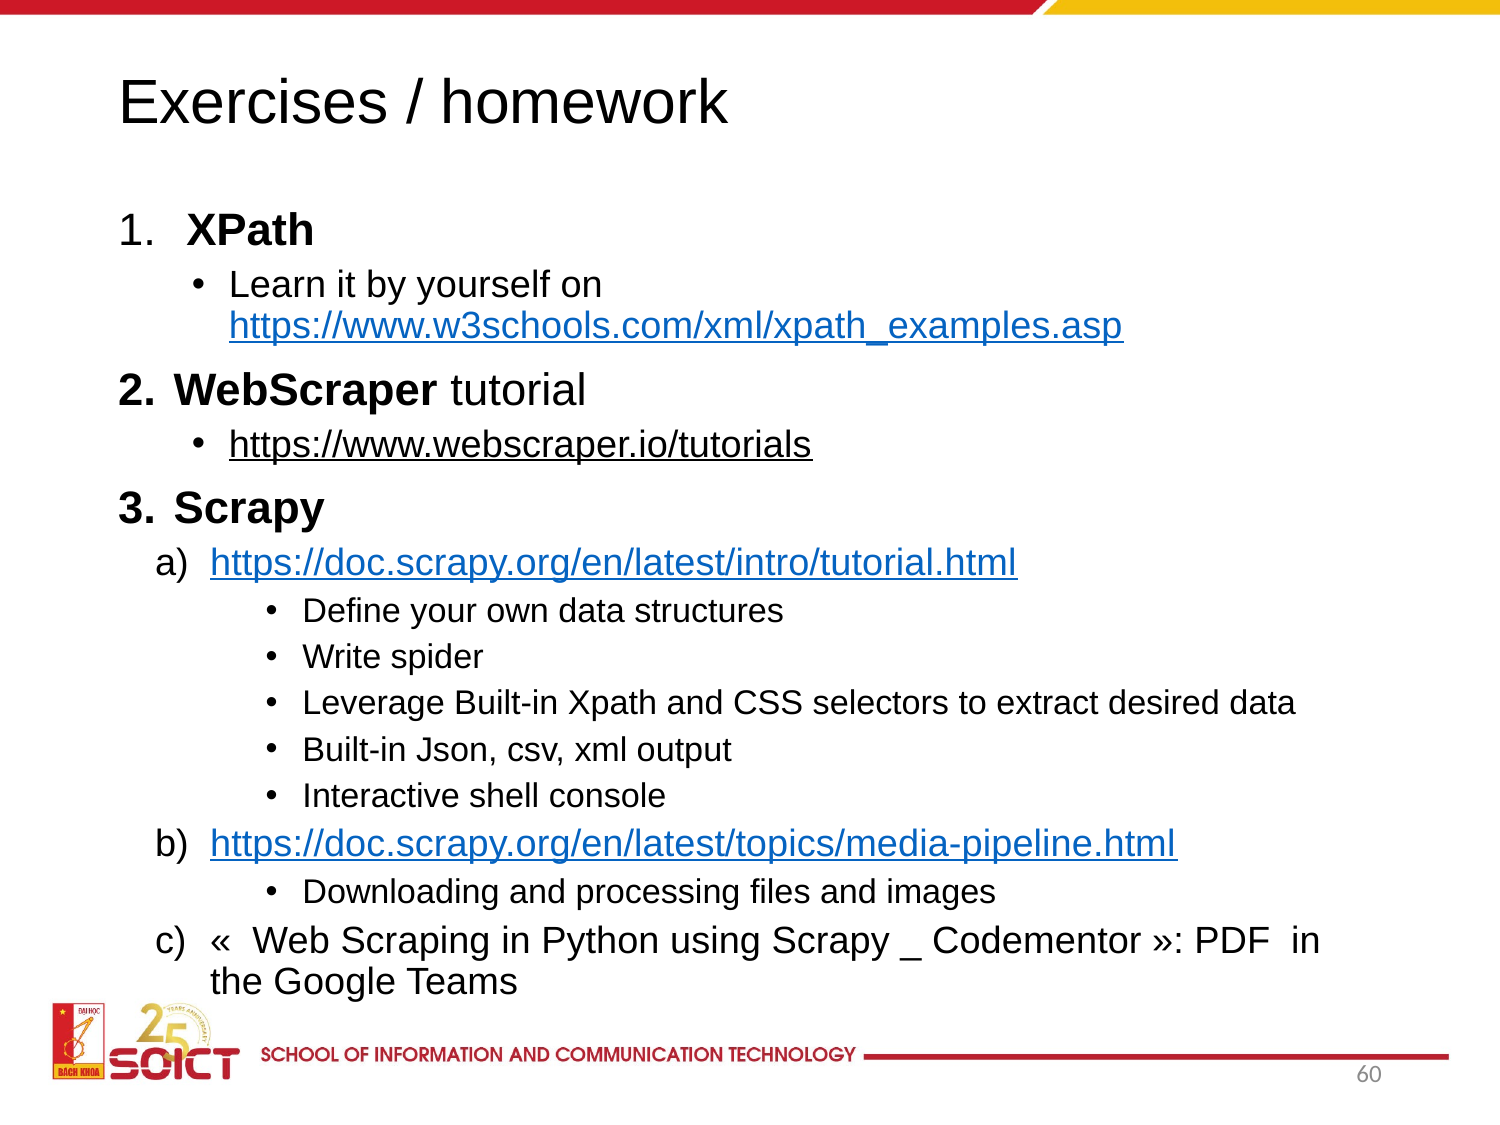

# Exercises / homework
 XPath
Learn it by yourself on https://www.w3schools.com/xml/xpath_examples.asp
WebScraper tutorial
https://www.webscraper.io/tutorials
Scrapy
https://doc.scrapy.org/en/latest/intro/tutorial.html
Define your own data structures
Write spider
Leverage Built-in Xpath and CSS selectors to extract desired data
Built-in Json, csv, xml output
Interactive shell console
https://doc.scrapy.org/en/latest/topics/media-pipeline.html
Downloading and processing files and images
«  Web Scraping in Python using Scrapy _ Codementor »: PDF  in the Google Teams

60